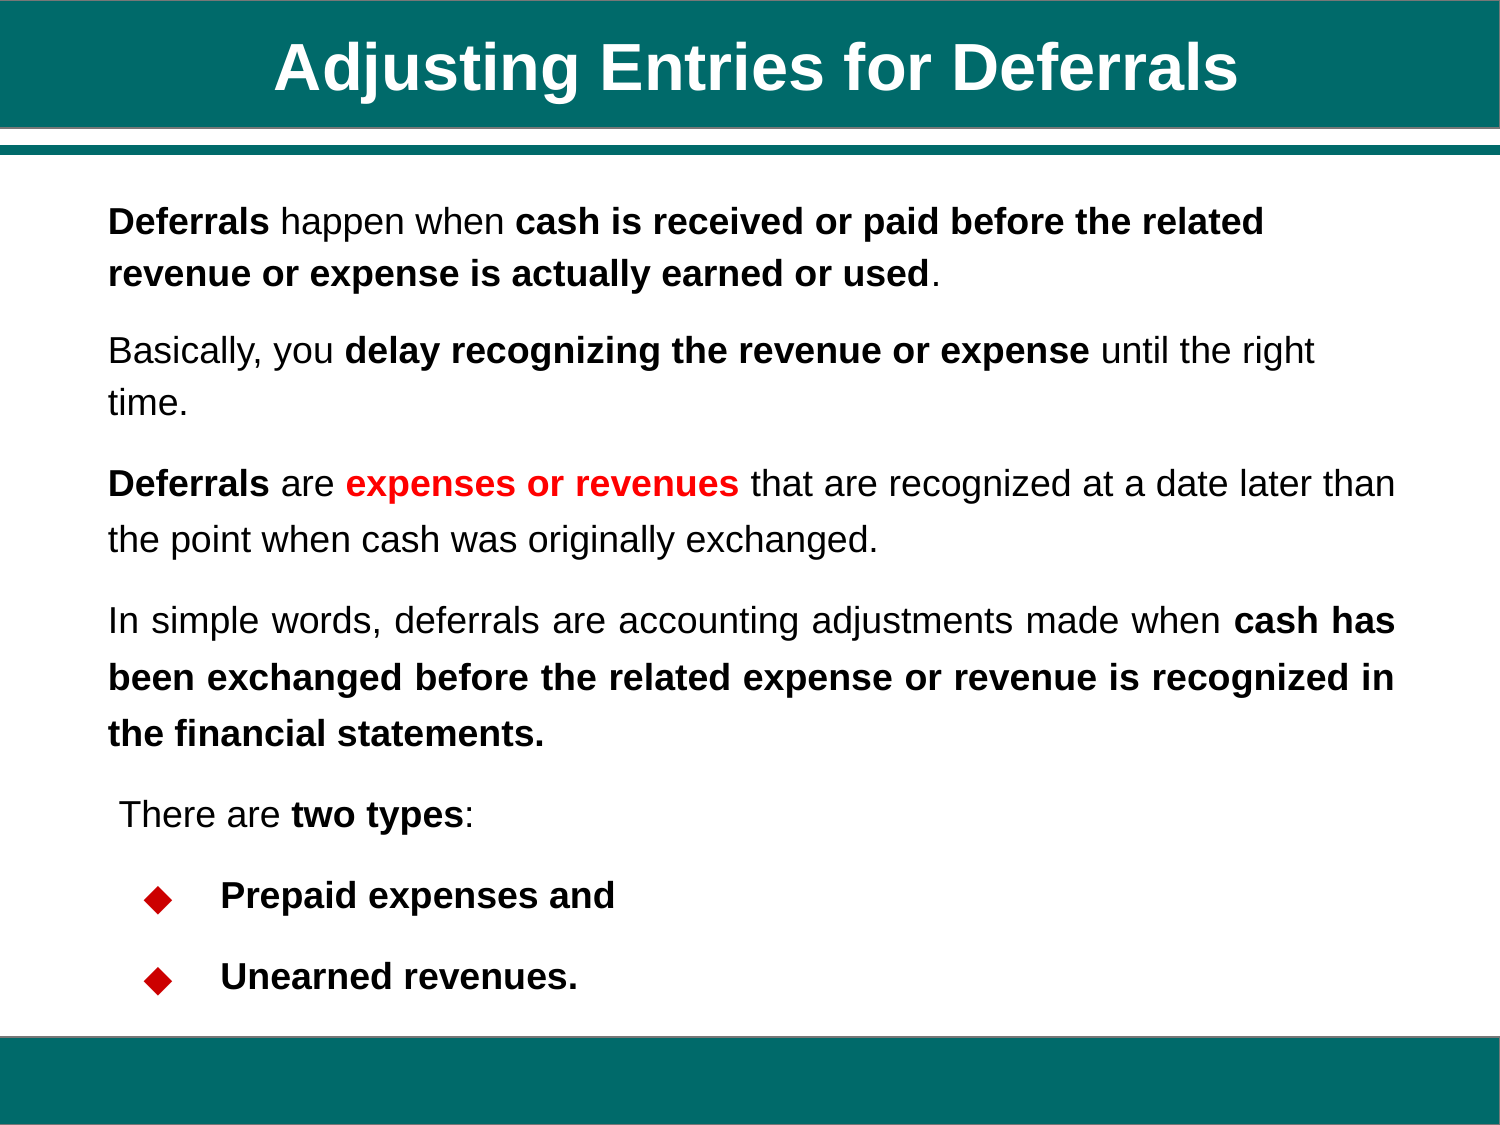

Adjusting Entries for Deferrals
Deferrals happen when cash is received or paid before the related revenue or expense is actually earned or used.
Basically, you delay recognizing the revenue or expense until the right time.
Deferrals are expenses or revenues that are recognized at a date later than the point when cash was originally exchanged.
In simple words, deferrals are accounting adjustments made when cash has been exchanged before the related expense or revenue is recognized in the financial statements.
 There are two types:
Prepaid expenses and
Unearned revenues.

LO 5